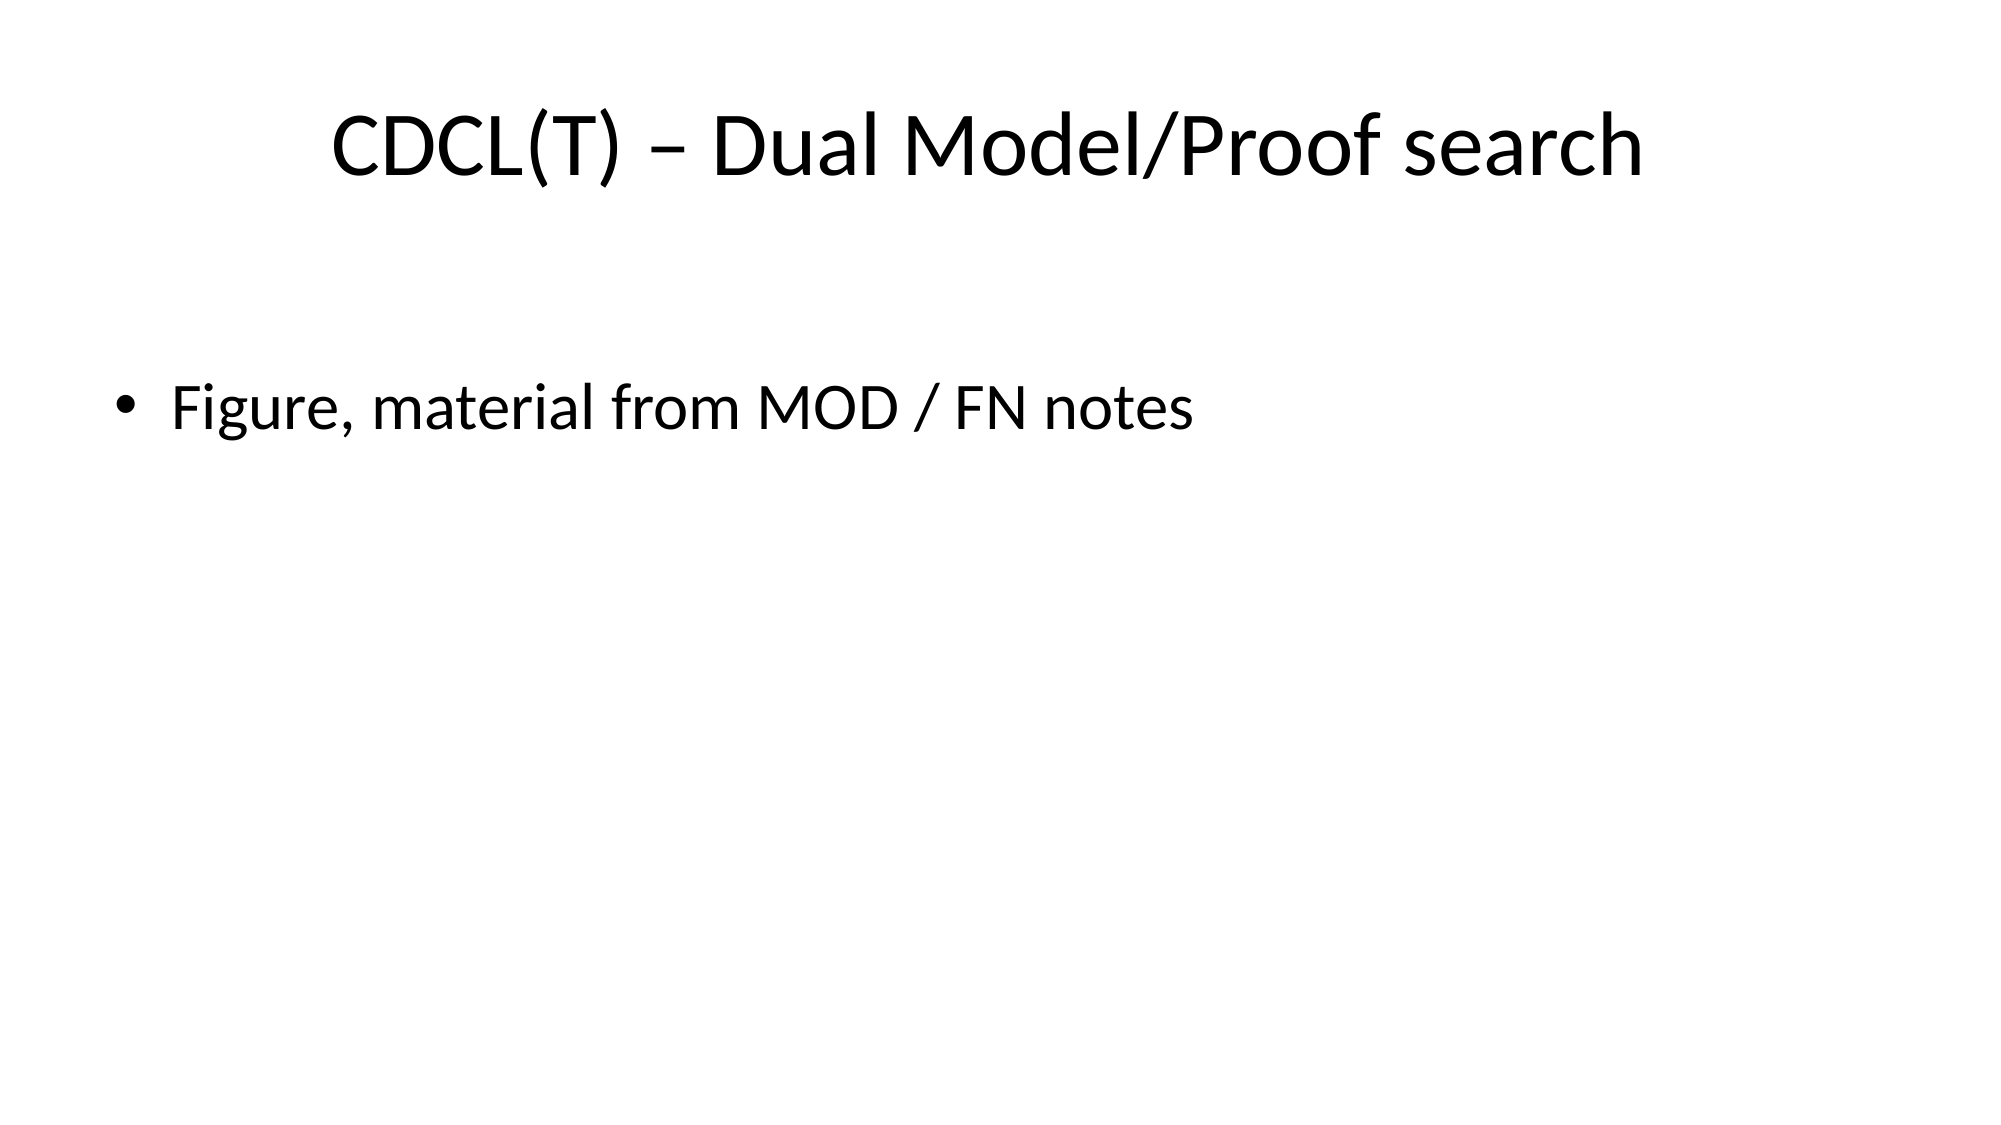

# CDCL(T) – Dual Model/Proof search

Figure, material from MOD / FN notes